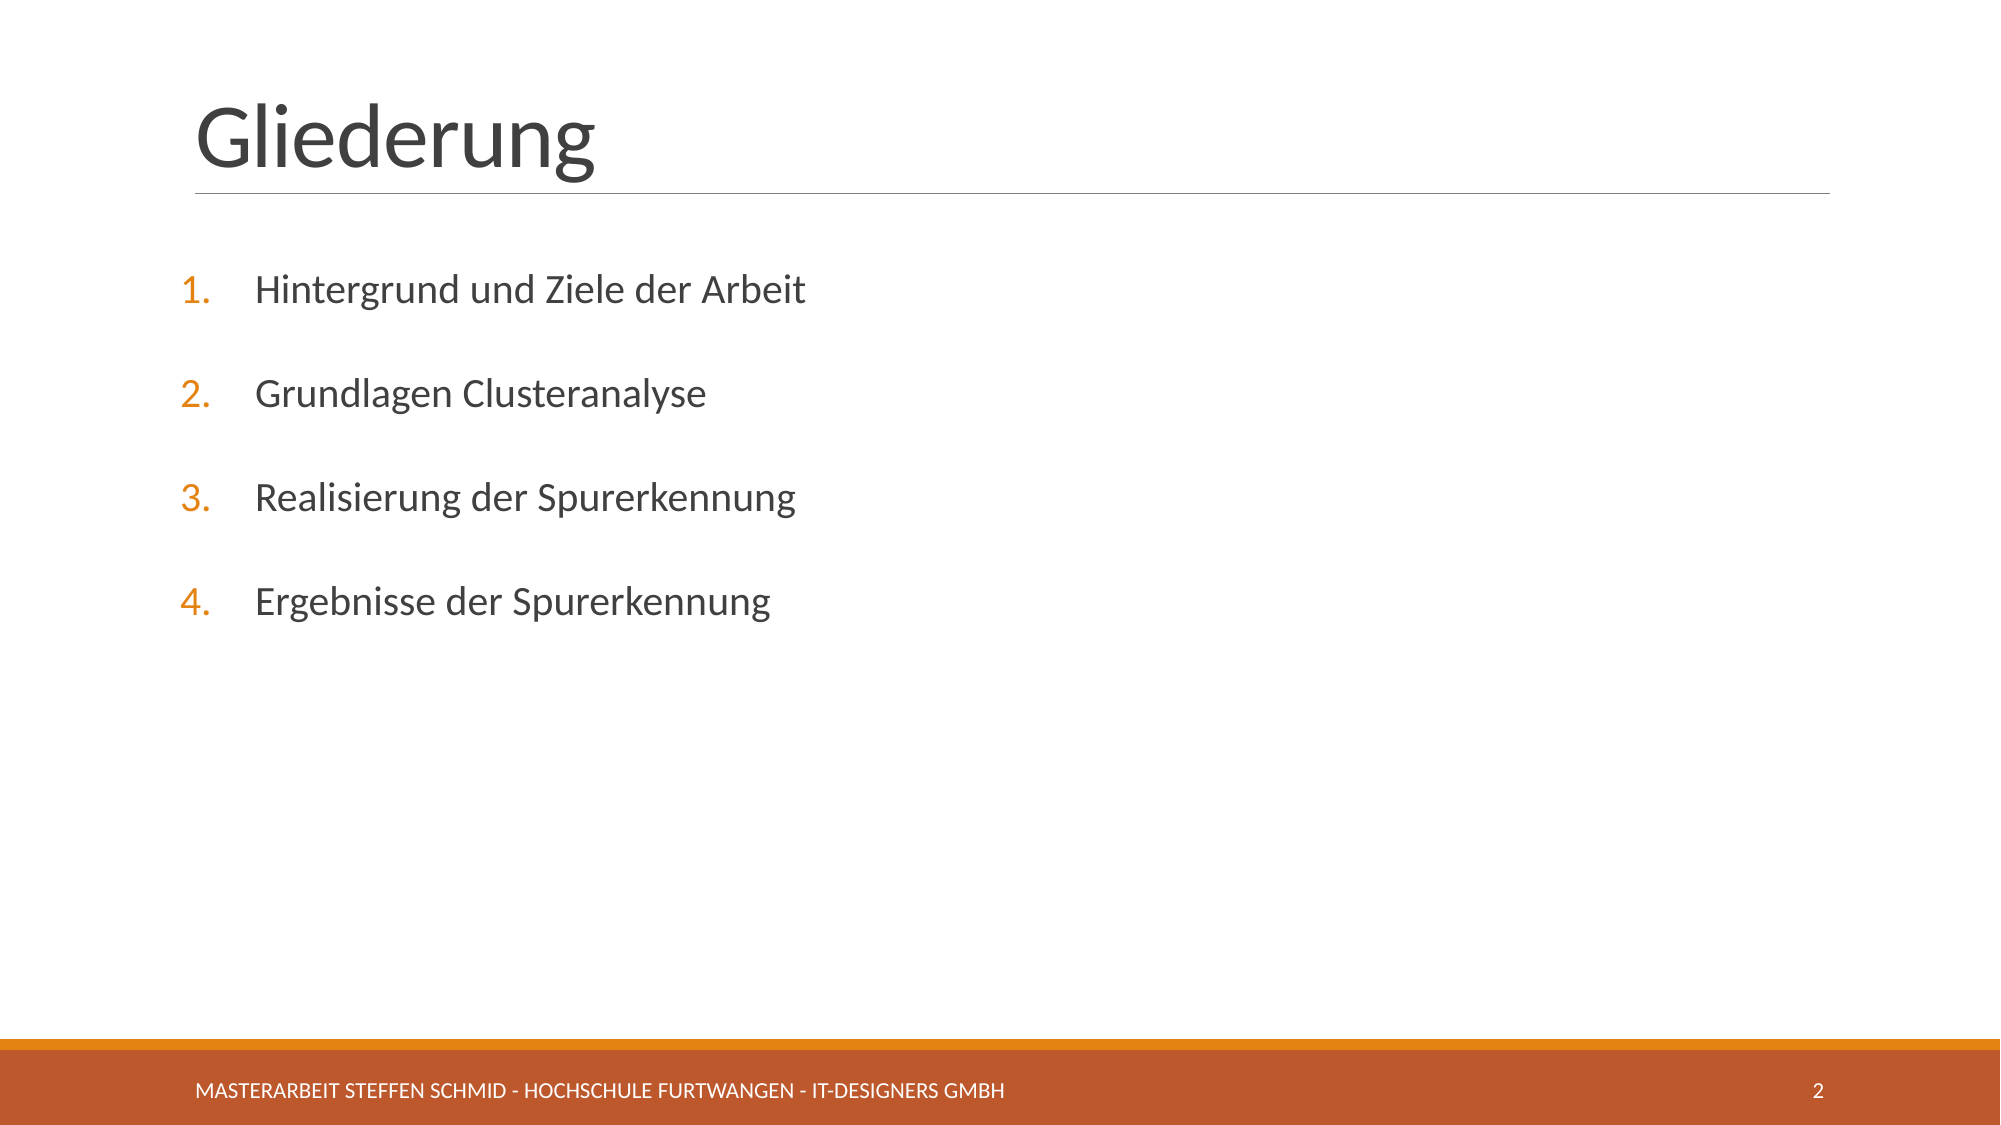

# Gliederung
Hintergrund und Ziele der Arbeit
Grundlagen Clusteranalyse
Realisierung der Spurerkennung
Ergebnisse der Spurerkennung
Masterarbeit Steffen Schmid - Hochschule Furtwangen - IT-Designers GmbH
2